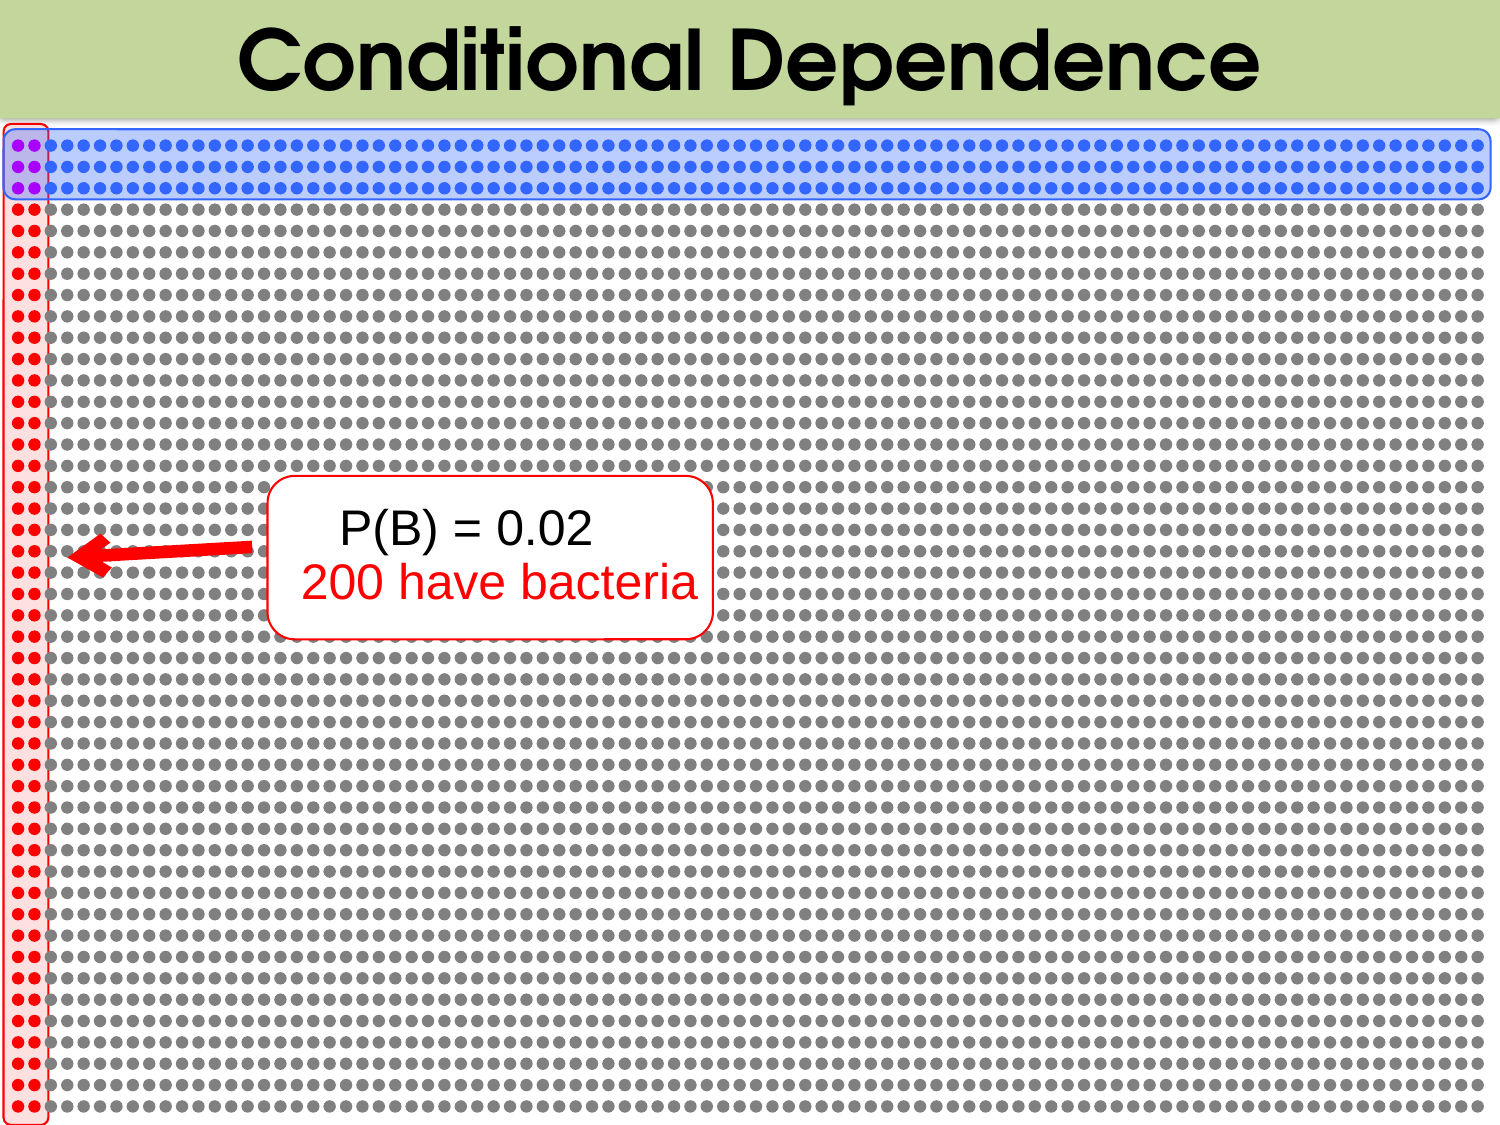

Conditional Dependence

P(B) = 0.02

200 have bacteria